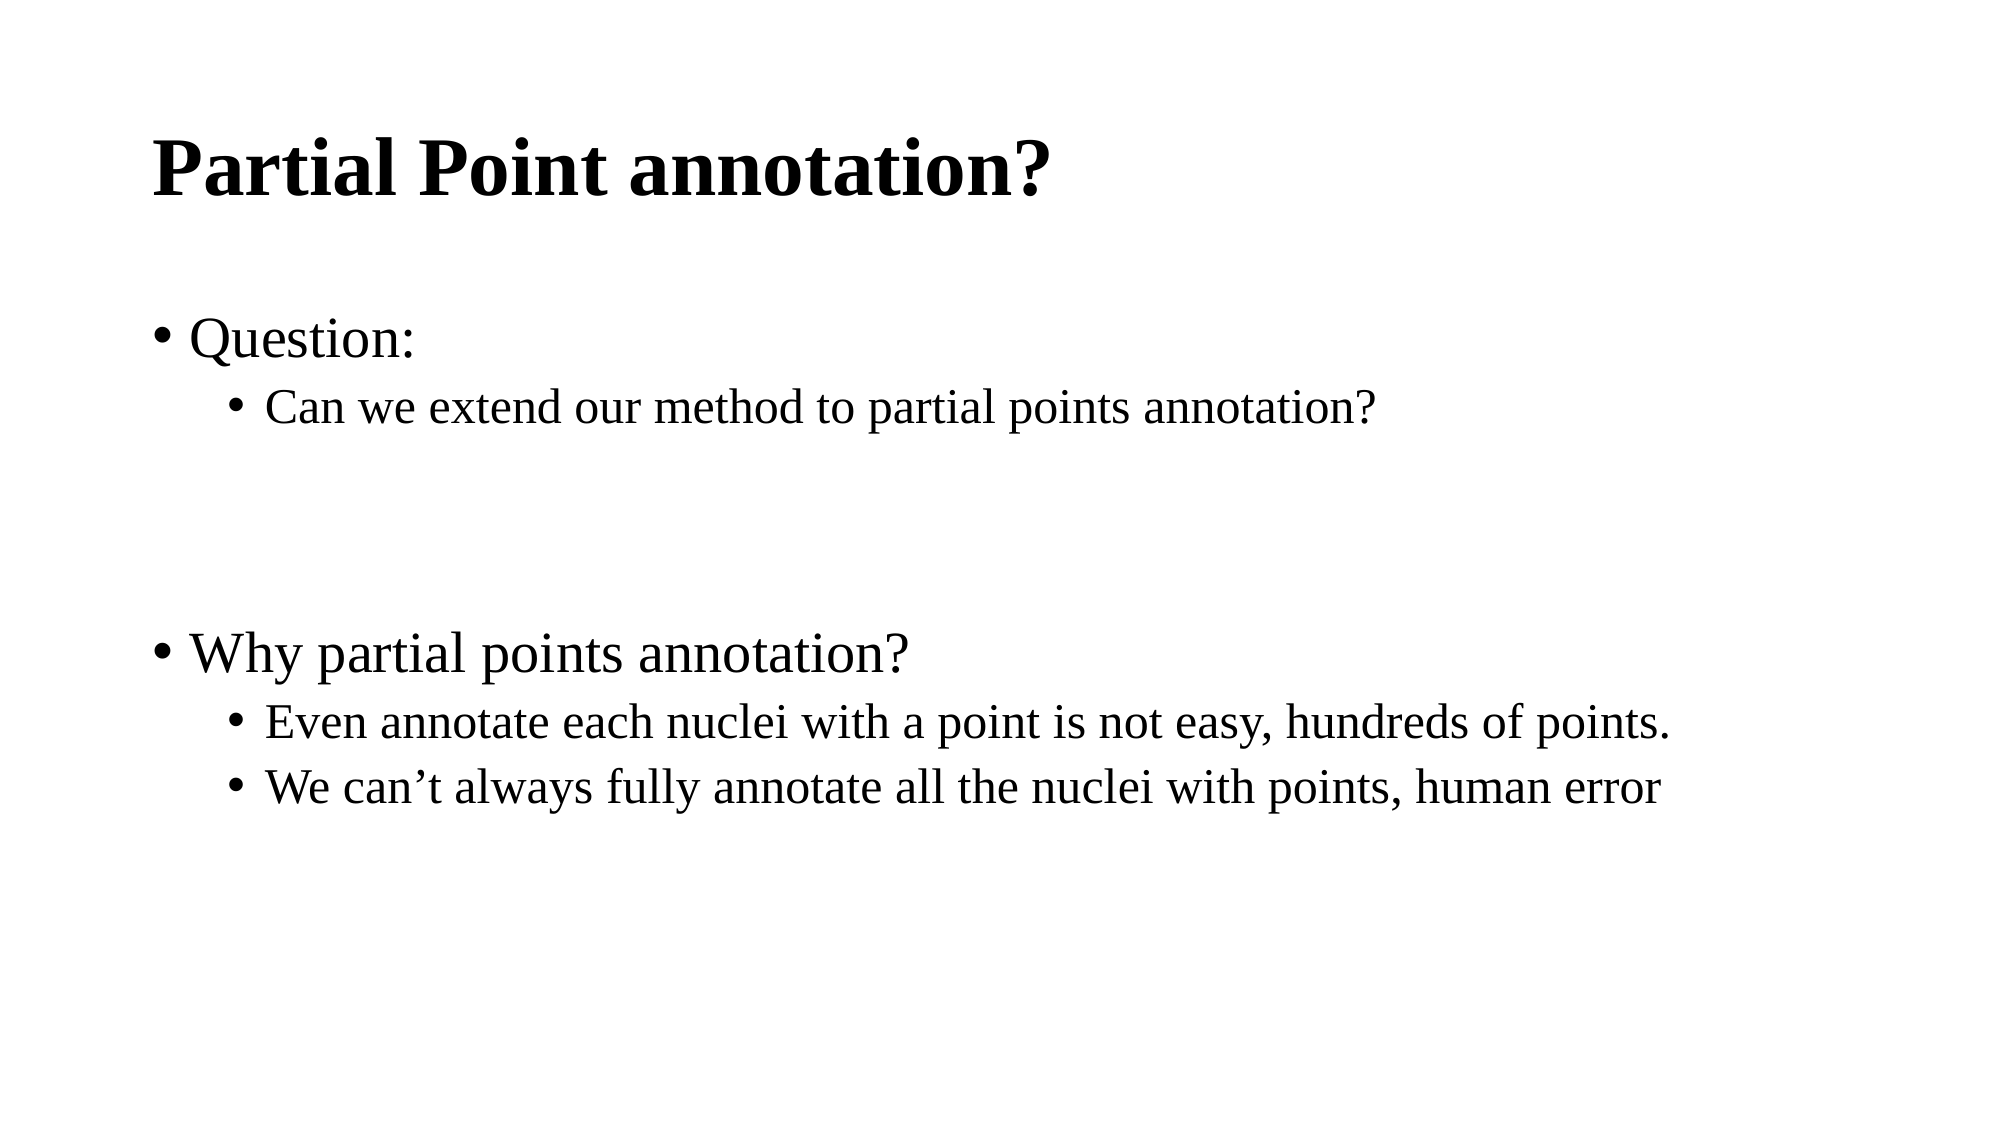

# Partial Point annotation?
Question:
Can we extend our method to partial points annotation?

Why partial points annotation?
Even annotate each nuclei with a point is not easy, hundreds of points.
We can’t always fully annotate all the nuclei with points, human error
15